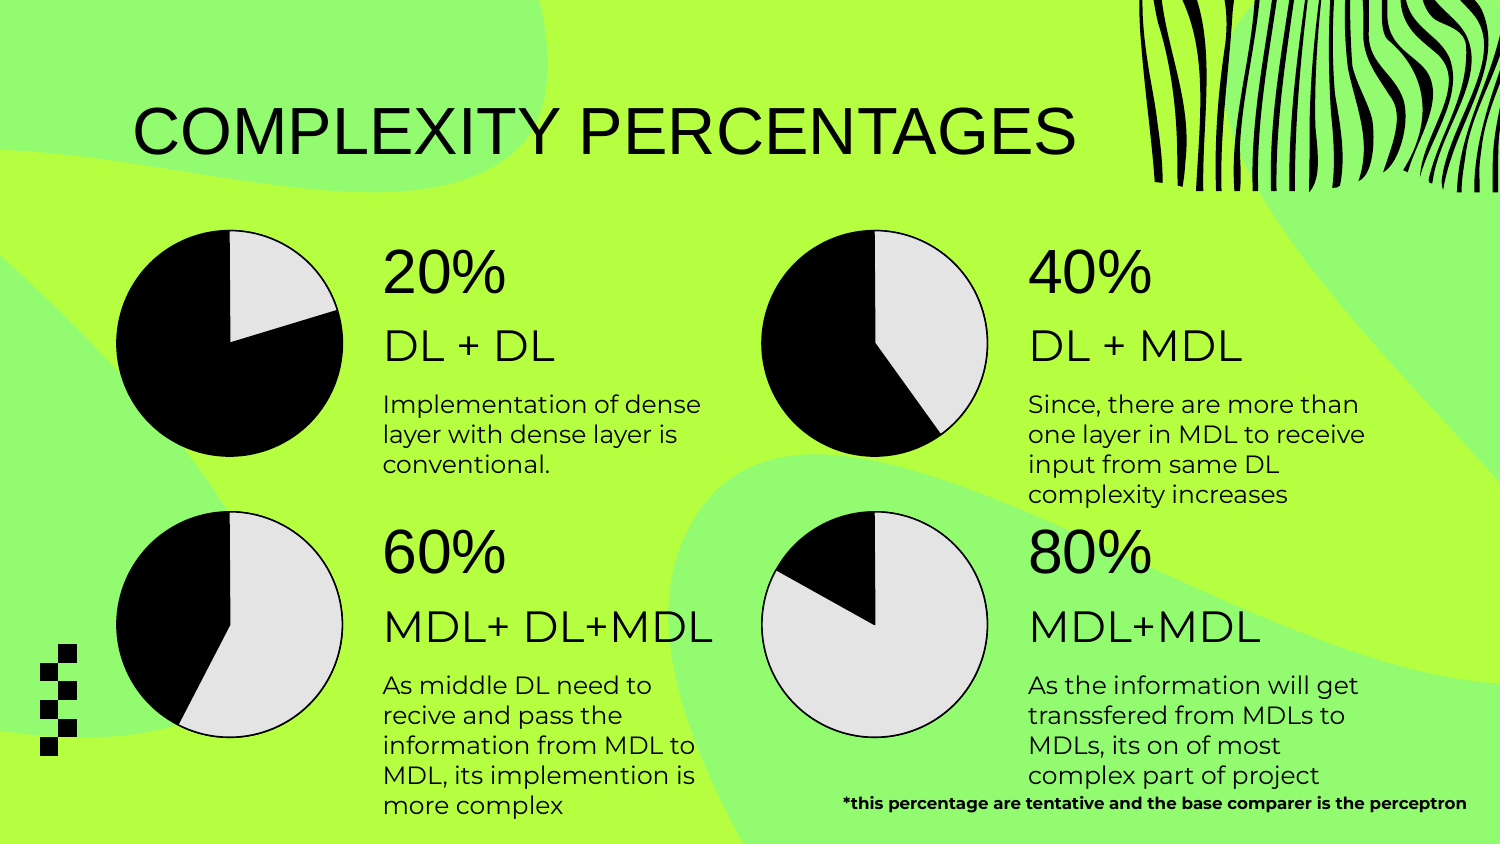

COMPLEXITY PERCENTAGES

20%
40%
# DL + DL
DL + MDL
Since, there are more than one layer in MDL to receive input from same DL complexity increases
Implementation of dense layer with dense layer is conventional.

60%
80%
MDL+ DL+MDL
MDL+MDL
As middle DL need to recive and pass the information from MDL to MDL, its implemention is more complex
As the information will get transsfered from MDLs to MDLs, its on of most complex part of project
*this percentage are tentative and the base comparer is the perceptron